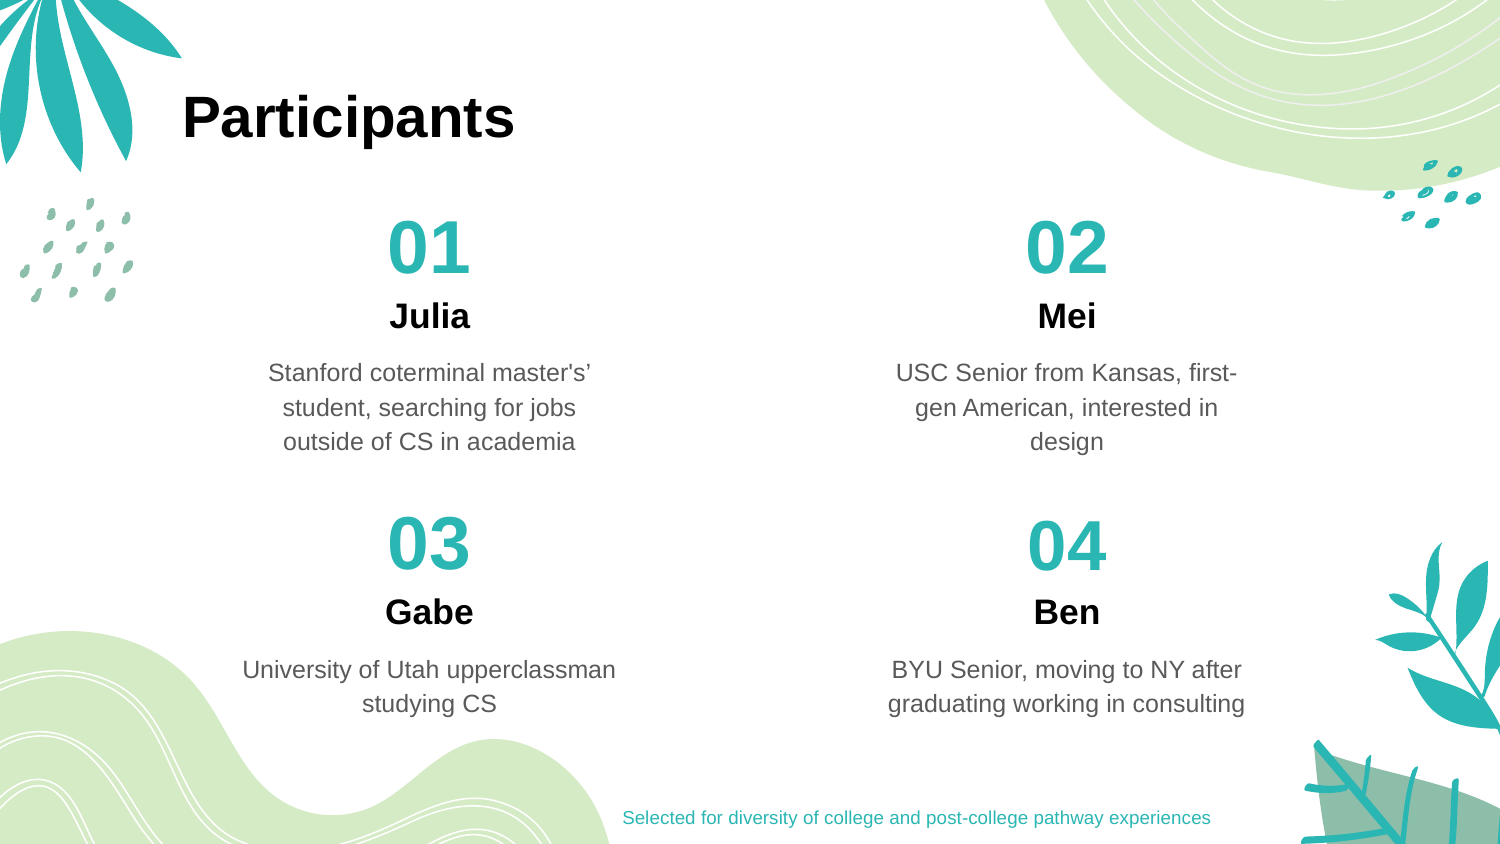

Participants
01
02
# Julia
Mei
Stanford coterminal master's’ student, searching for jobs outside of CS in academia
USC Senior from Kansas, first-gen American, interested in design
03
04
Gabe
Ben
University of Utah upperclassman studying CS
BYU Senior, moving to NY after graduating working in consulting
Selected for diversity of college and post-college pathway experiences